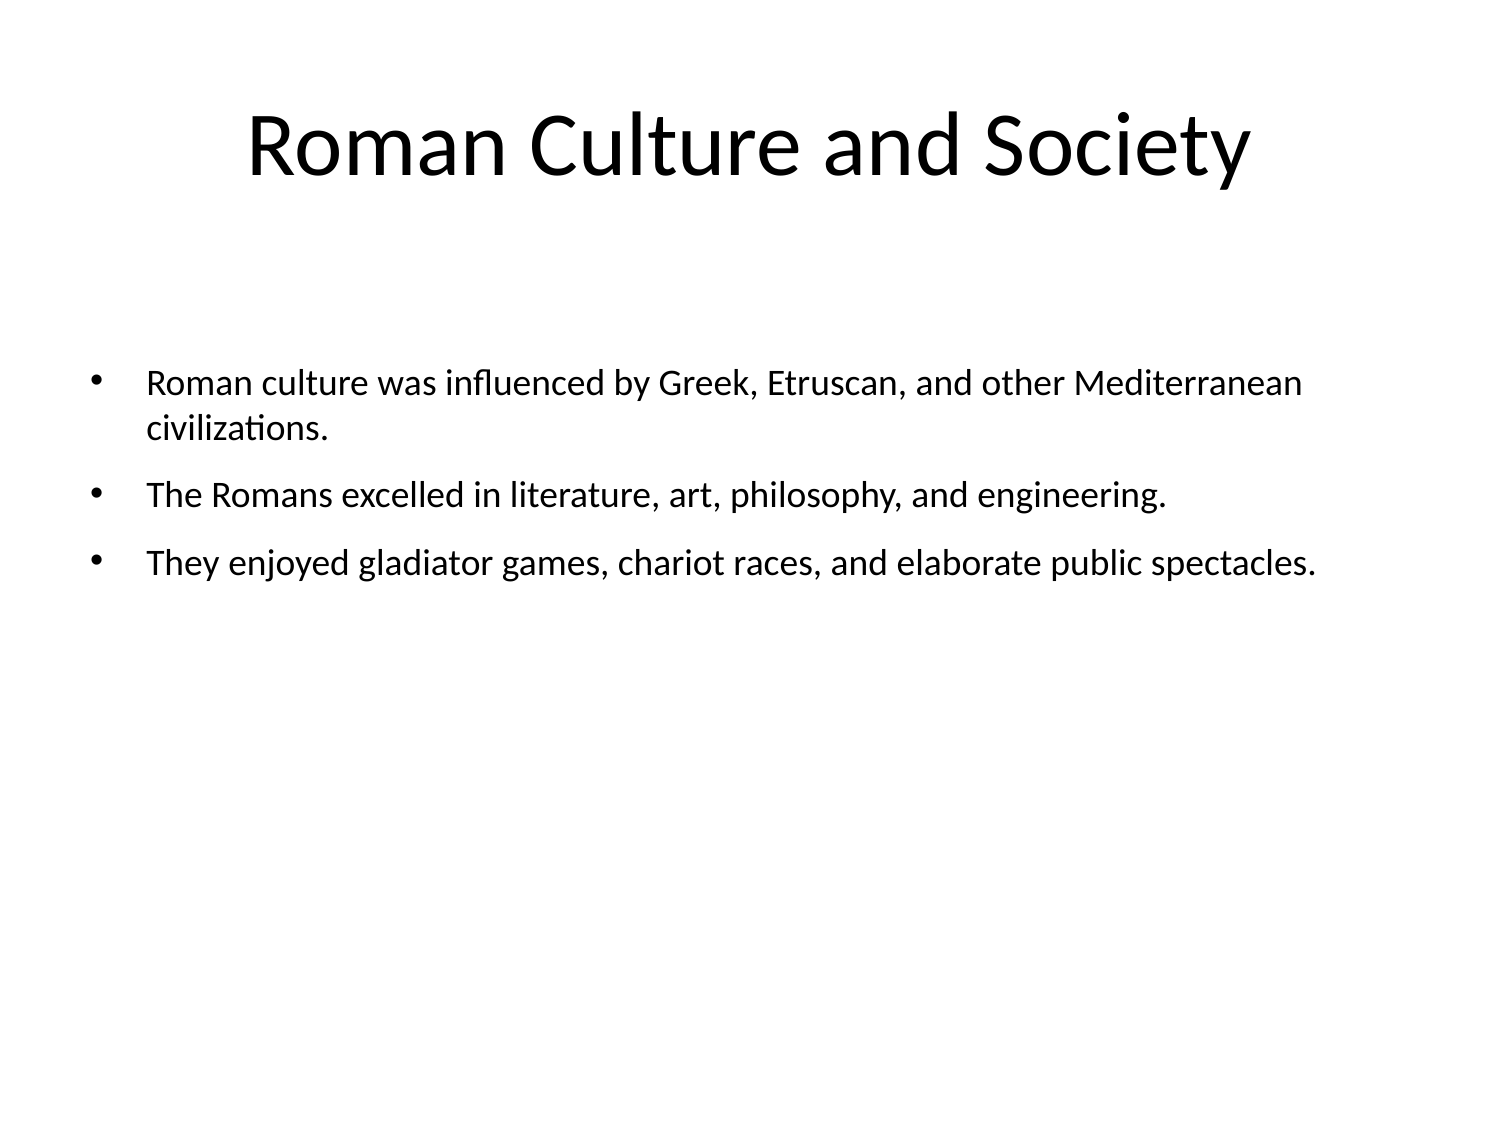

# Roman Culture and Society

Roman culture was influenced by Greek, Etruscan, and other Mediterranean civilizations.
The Romans excelled in literature, art, philosophy, and engineering.
They enjoyed gladiator games, chariot races, and elaborate public spectacles.